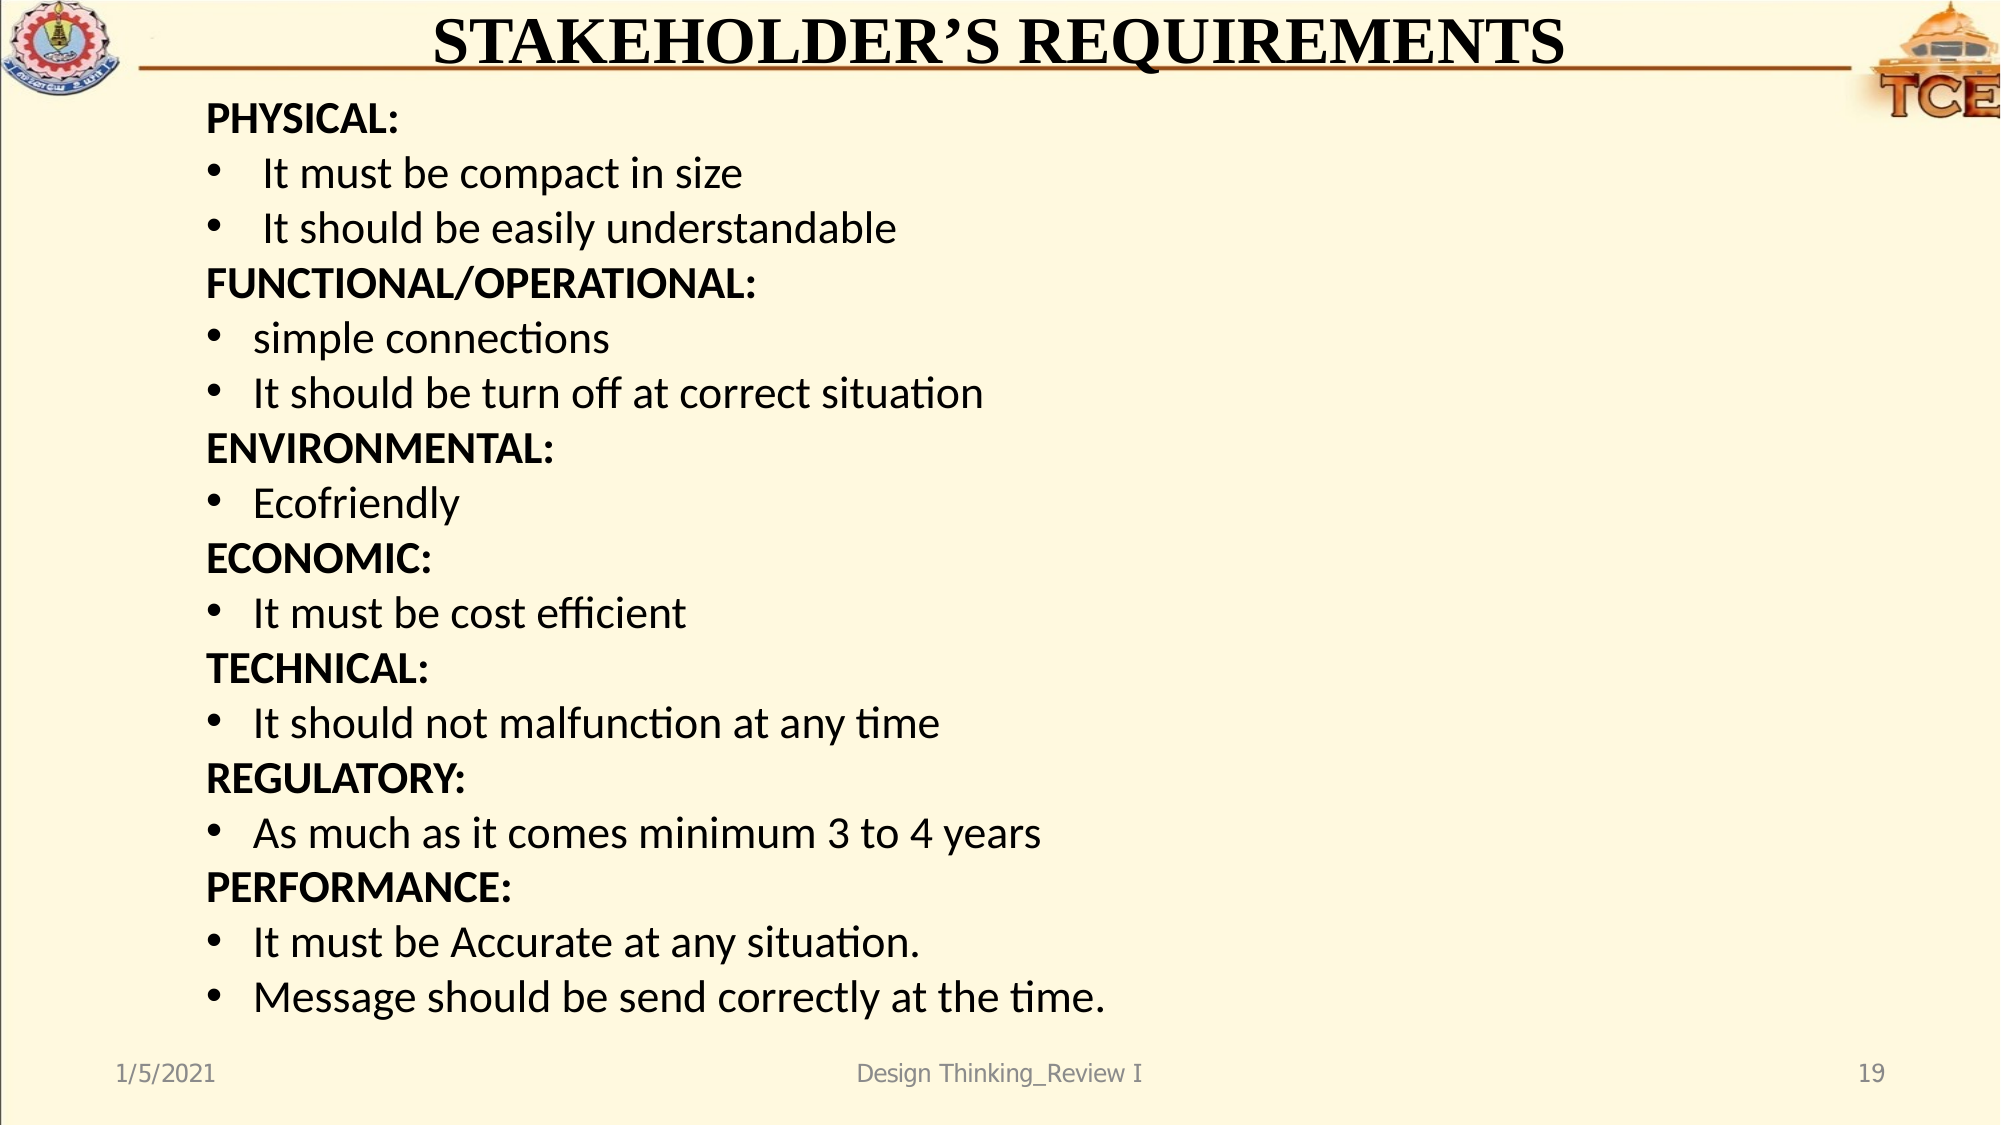

# STAKEHOLDER’S REQUIREMENTS
PHYSICAL:
It must be compact in size
It should be easily understandable
FUNCTIONAL/OPERATIONAL:
simple connections
It should be turn off at correct situation
ENVIRONMENTAL:
Ecofriendly
ECONOMIC:
It must be cost efficient
TECHNICAL:
It should not malfunction at any time
REGULATORY:
As much as it comes minimum 3 to 4 years
PERFORMANCE:
It must be Accurate at any situation.
Message should be send correctly at the time.

1/5/2021
Design Thinking_Review I
19